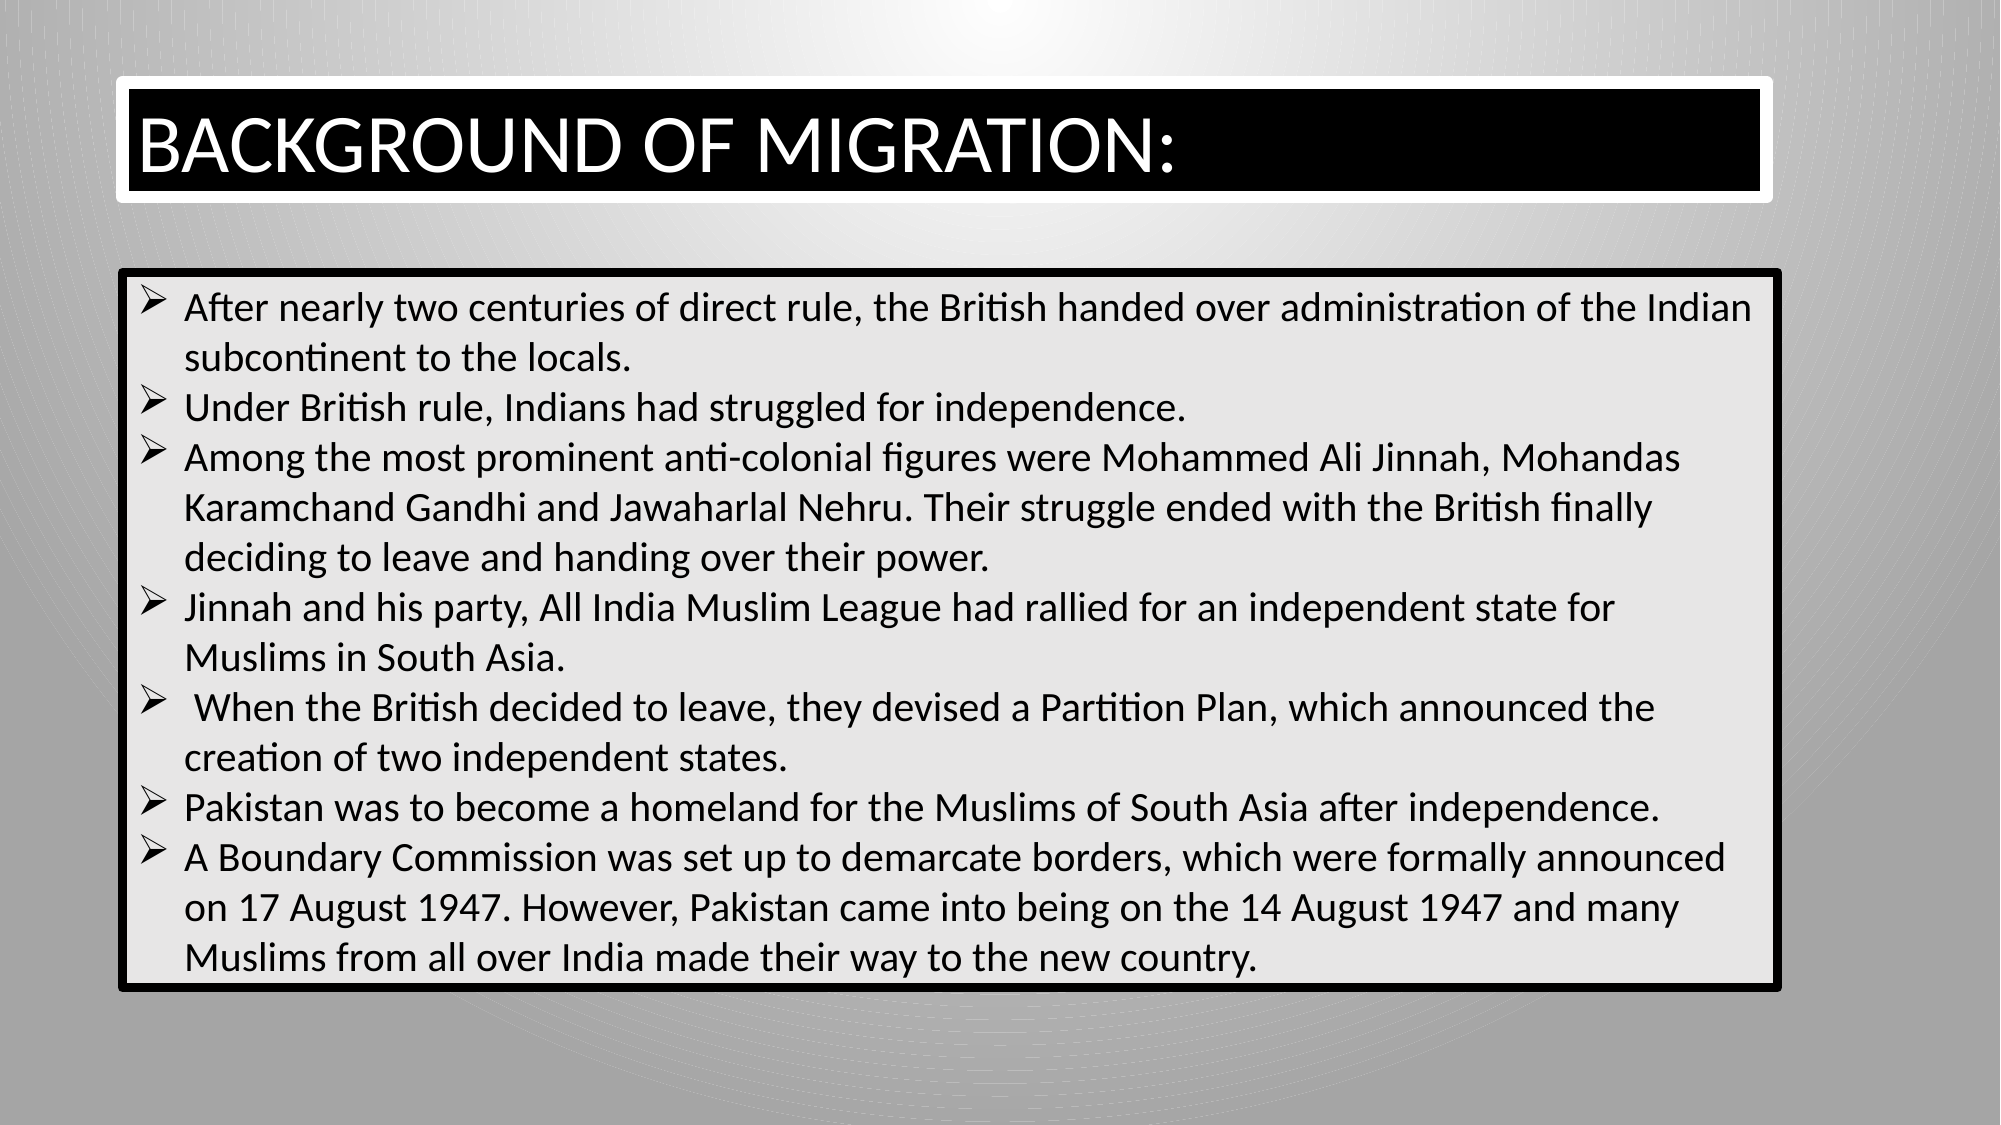

BACKGROUND OF MIGRATION:
After nearly two centuries of direct rule, the British handed over administration of the Indian subcontinent to the locals.
Under British rule, Indians had struggled for independence.
Among the most prominent anti-colonial figures were Mohammed Ali Jinnah, Mohandas Karamchand Gandhi and Jawaharlal Nehru. Their struggle ended with the British finally deciding to leave and handing over their power.
Jinnah and his party, All India Muslim League had rallied for an independent state for Muslims in South Asia.
 When the British decided to leave, they devised a Partition Plan, which announced the creation of two independent states.
Pakistan was to become a homeland for the Muslims of South Asia after independence.
A Boundary Commission was set up to demarcate borders, which were formally announced on 17 August 1947. However, Pakistan came into being on the 14 August 1947 and many Muslims from all over India made their way to the new country.